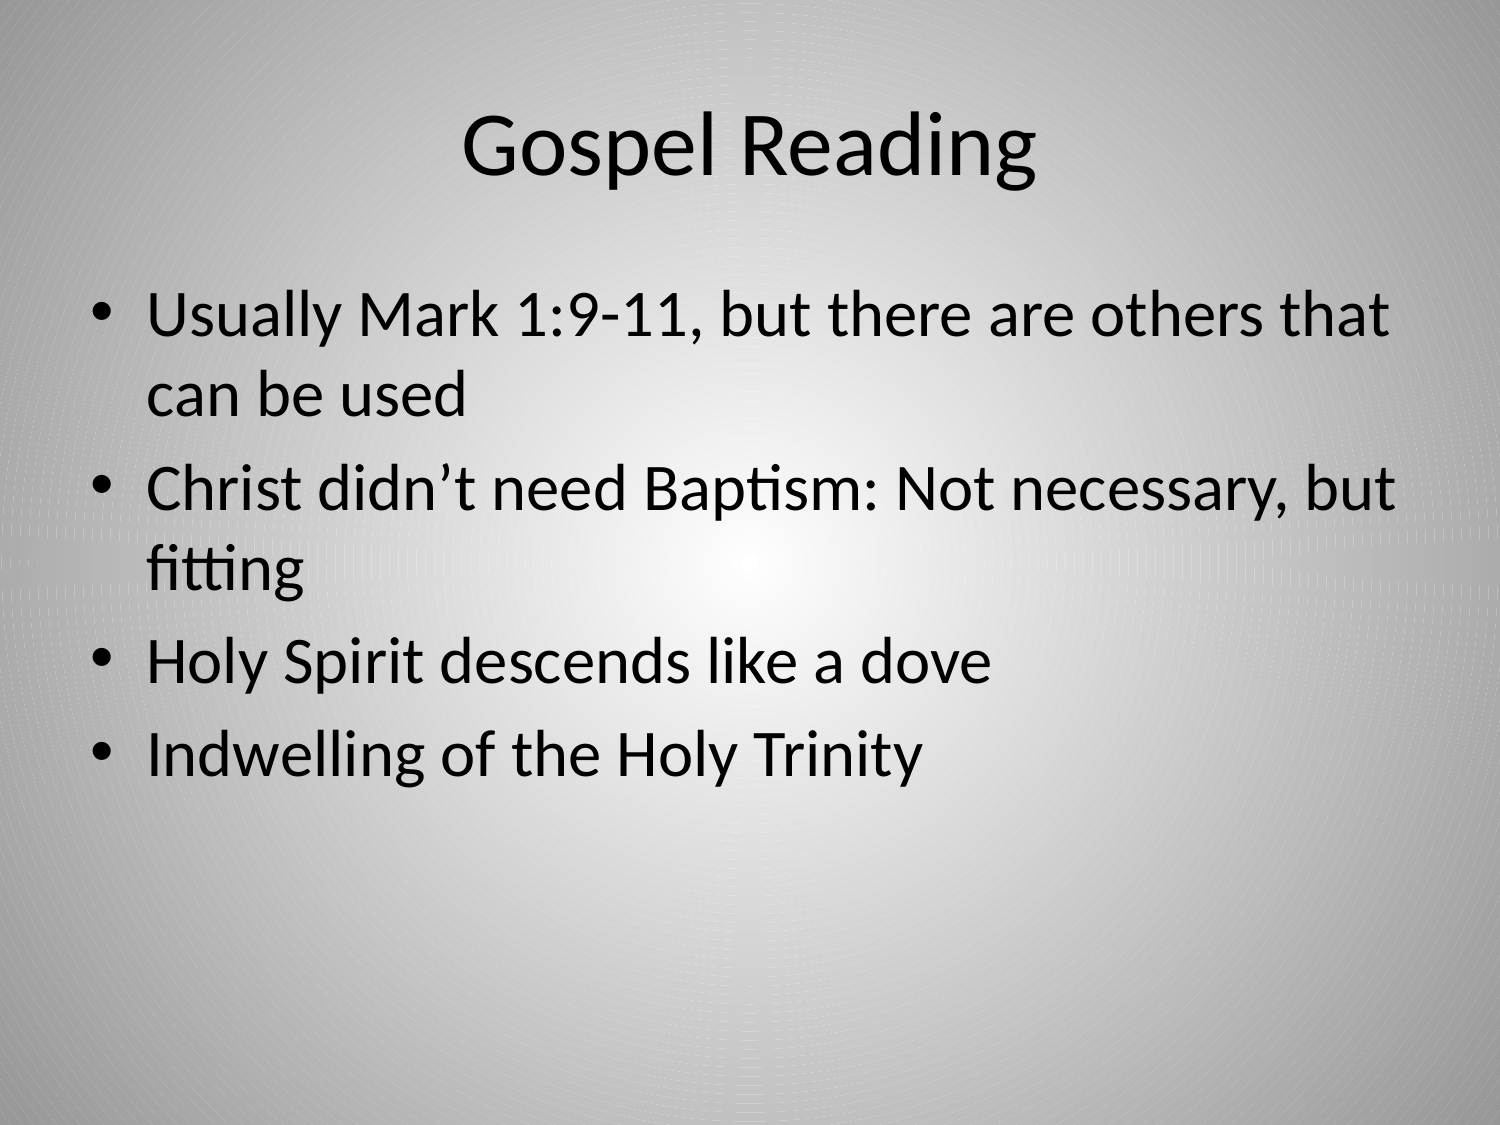

# Gospel Reading
Usually Mark 1:9-11, but there are others that can be used
Christ didn’t need Baptism: Not necessary, but fitting
Holy Spirit descends like a dove
Indwelling of the Holy Trinity